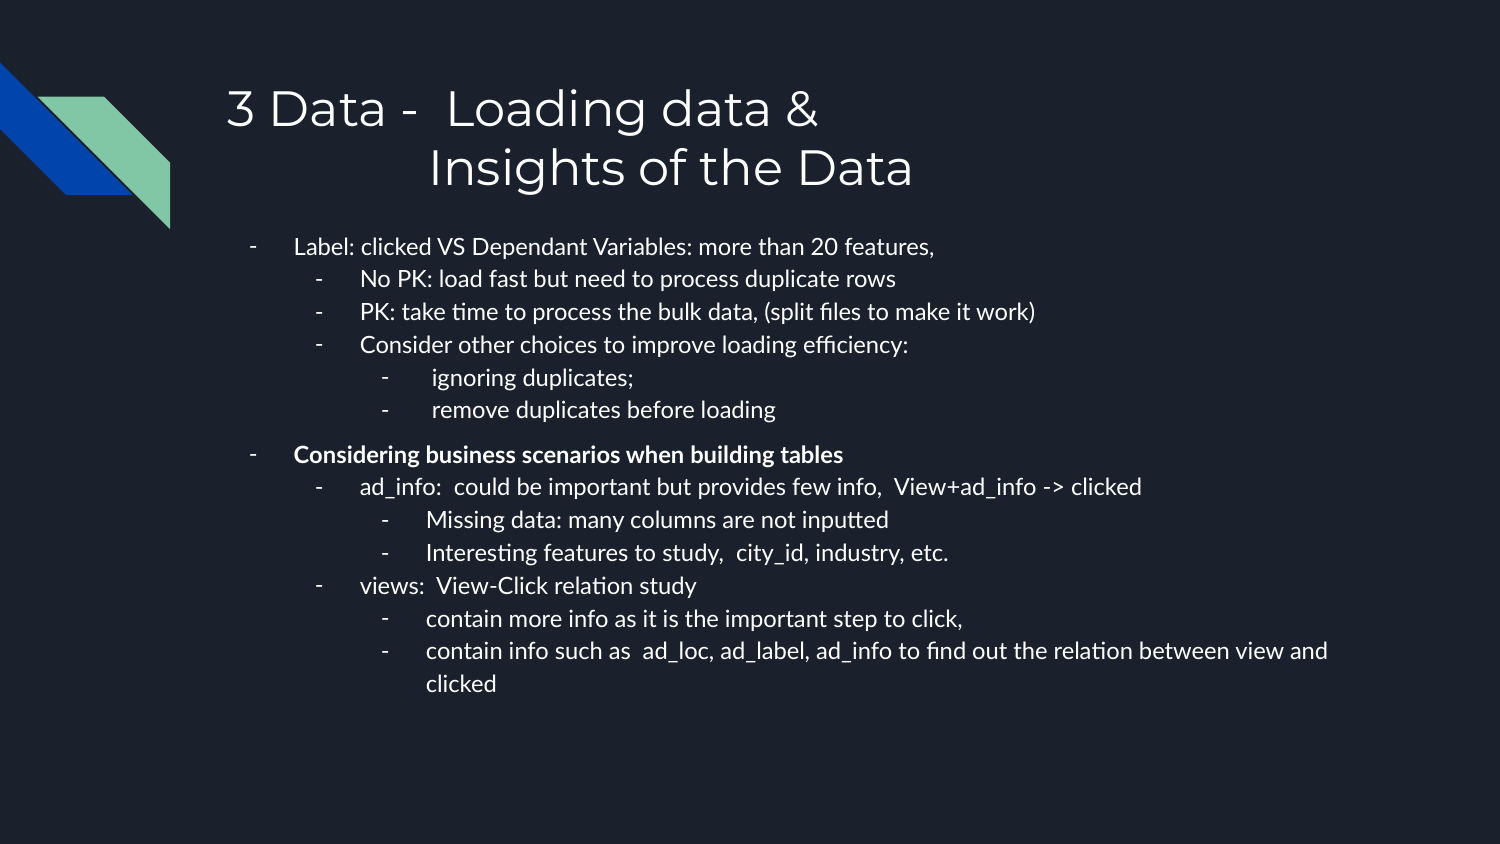

# 3 Data -  Loading data &
    		    Insights of the Data
Label: clicked VS Dependant Variables: more than 20 features,
No PK: load fast but need to process duplicate rows
PK: take time to process the bulk data, (split files to make it work)
Consider other choices to improve loading efficiency:
 ignoring duplicates;
 remove duplicates before loading

Considering business scenarios when building tables
ad_info:  could be important but provides few info,  View+ad_info -> clicked
Missing data: many columns are not inputted
Interesting features to study,  city_id, industry, etc.
views:  View-Click relation study
contain more info as it is the important step to click,
contain info such as  ad_loc, ad_label, ad_info to find out the relation between view and clicked